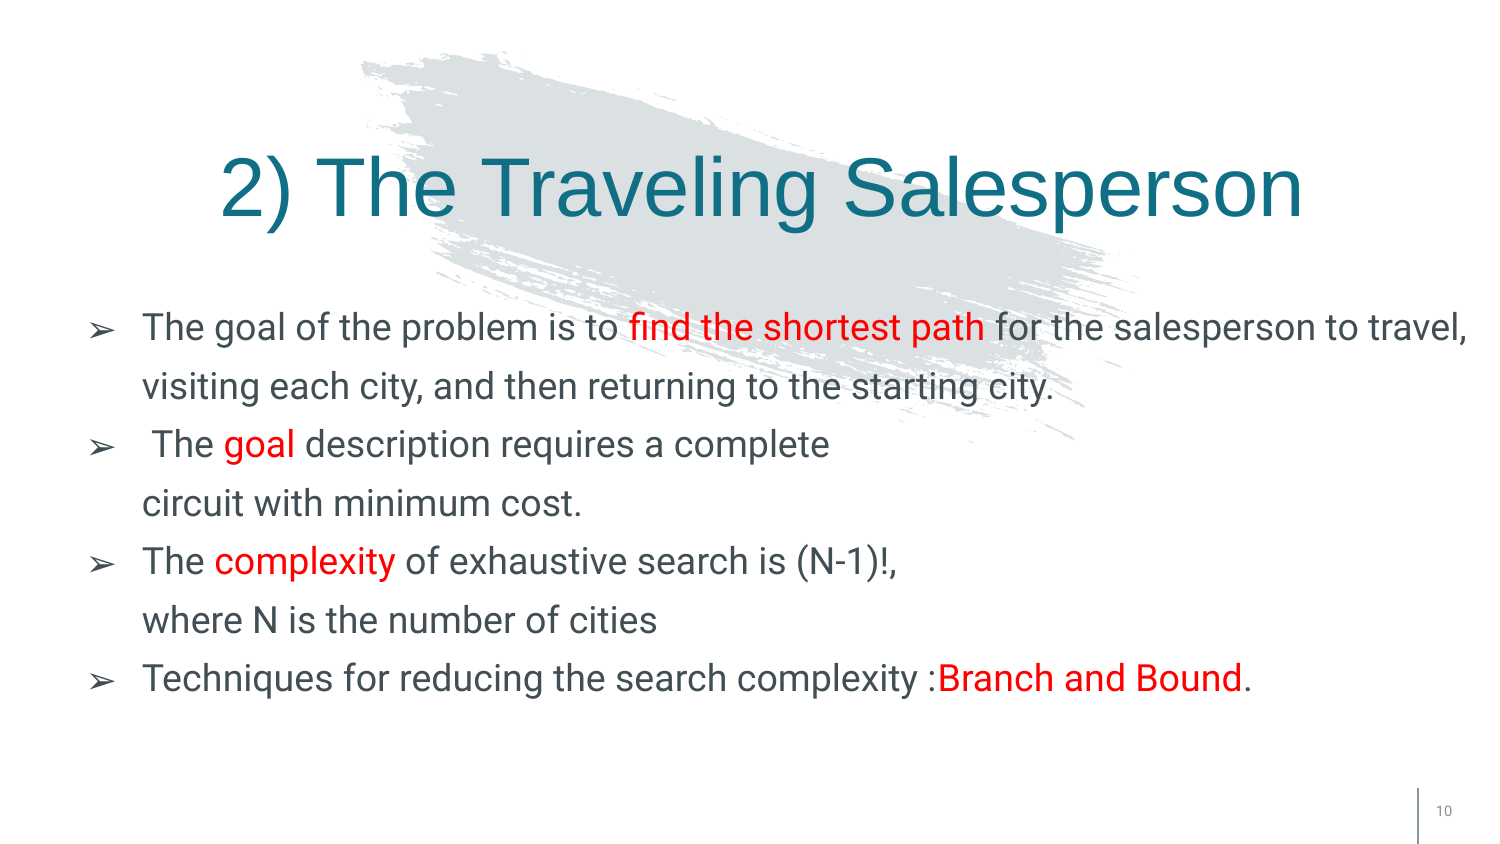

# 2) The Traveling Salesperson
The goal of the problem is to find the shortest path for the salesperson to travel, visiting each city, and then returning to the starting city.
 The goal description requires a complete
circuit with minimum cost.
The complexity of exhaustive search is (N-1)!,
where N is the number of cities
Techniques for reducing the search complexity :Branch and Bound.

10